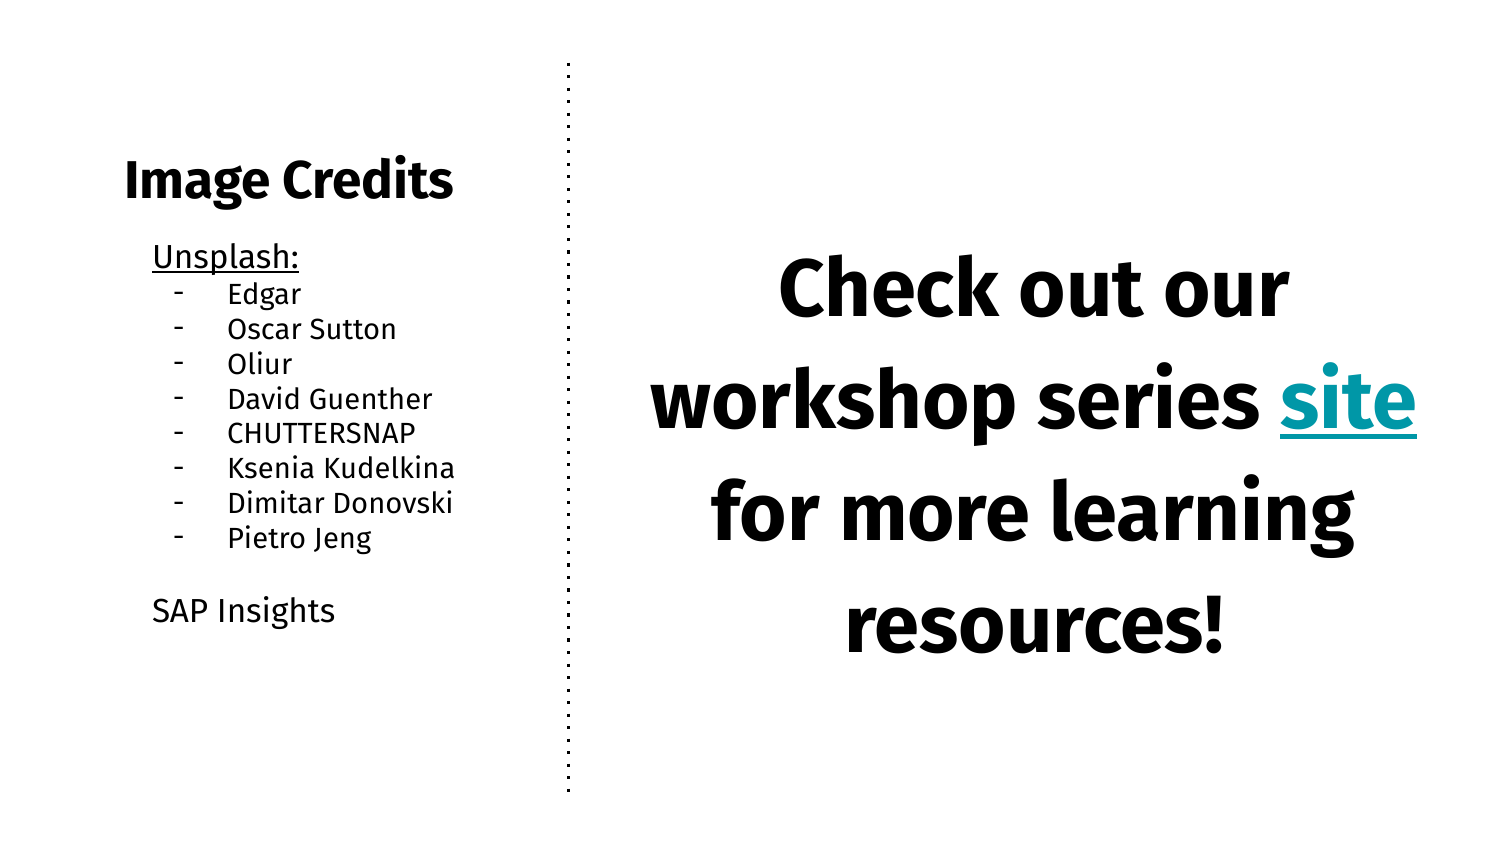

# Image Credits
Check out our workshop series site for more learning resources!
Unsplash:
Edgar
Oscar Sutton
Oliur
David Guenther
CHUTTERSNAP
Ksenia Kudelkina
Dimitar Donovski
Pietro Jeng

SAP Insights